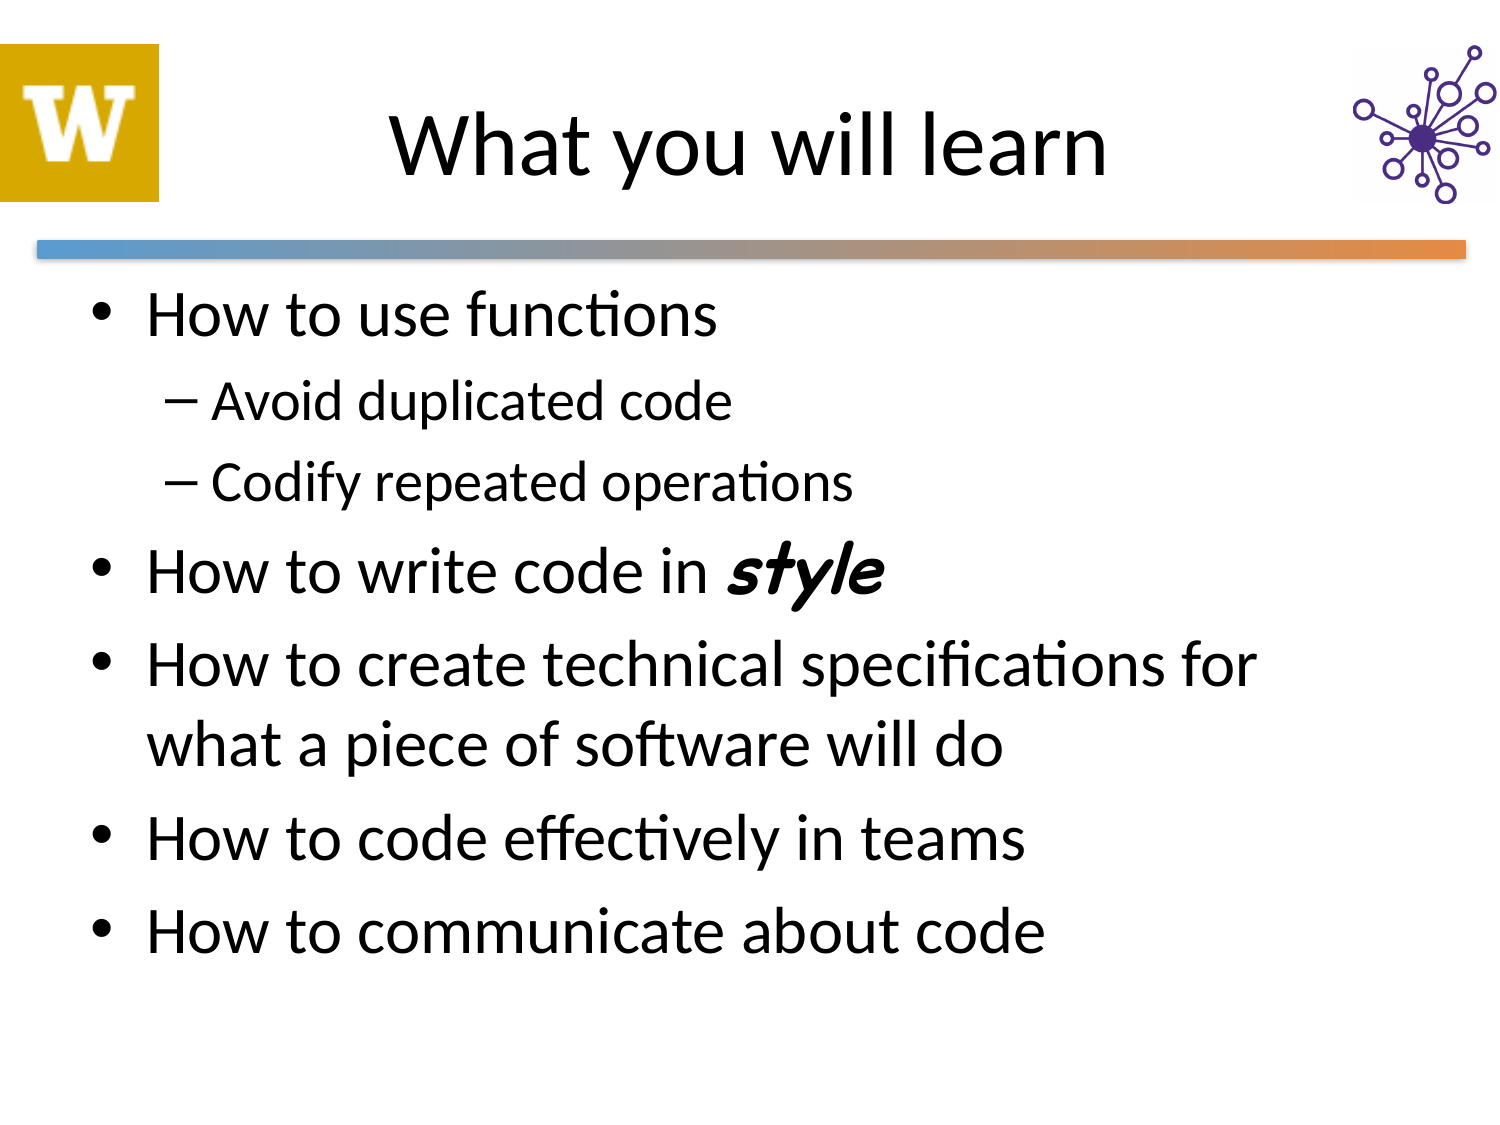

# What you will learn
How to use functions
Avoid duplicated code
Codify repeated operations
How to write code in style
How to create technical specifications for what a piece of software will do
How to code effectively in teams
How to communicate about code